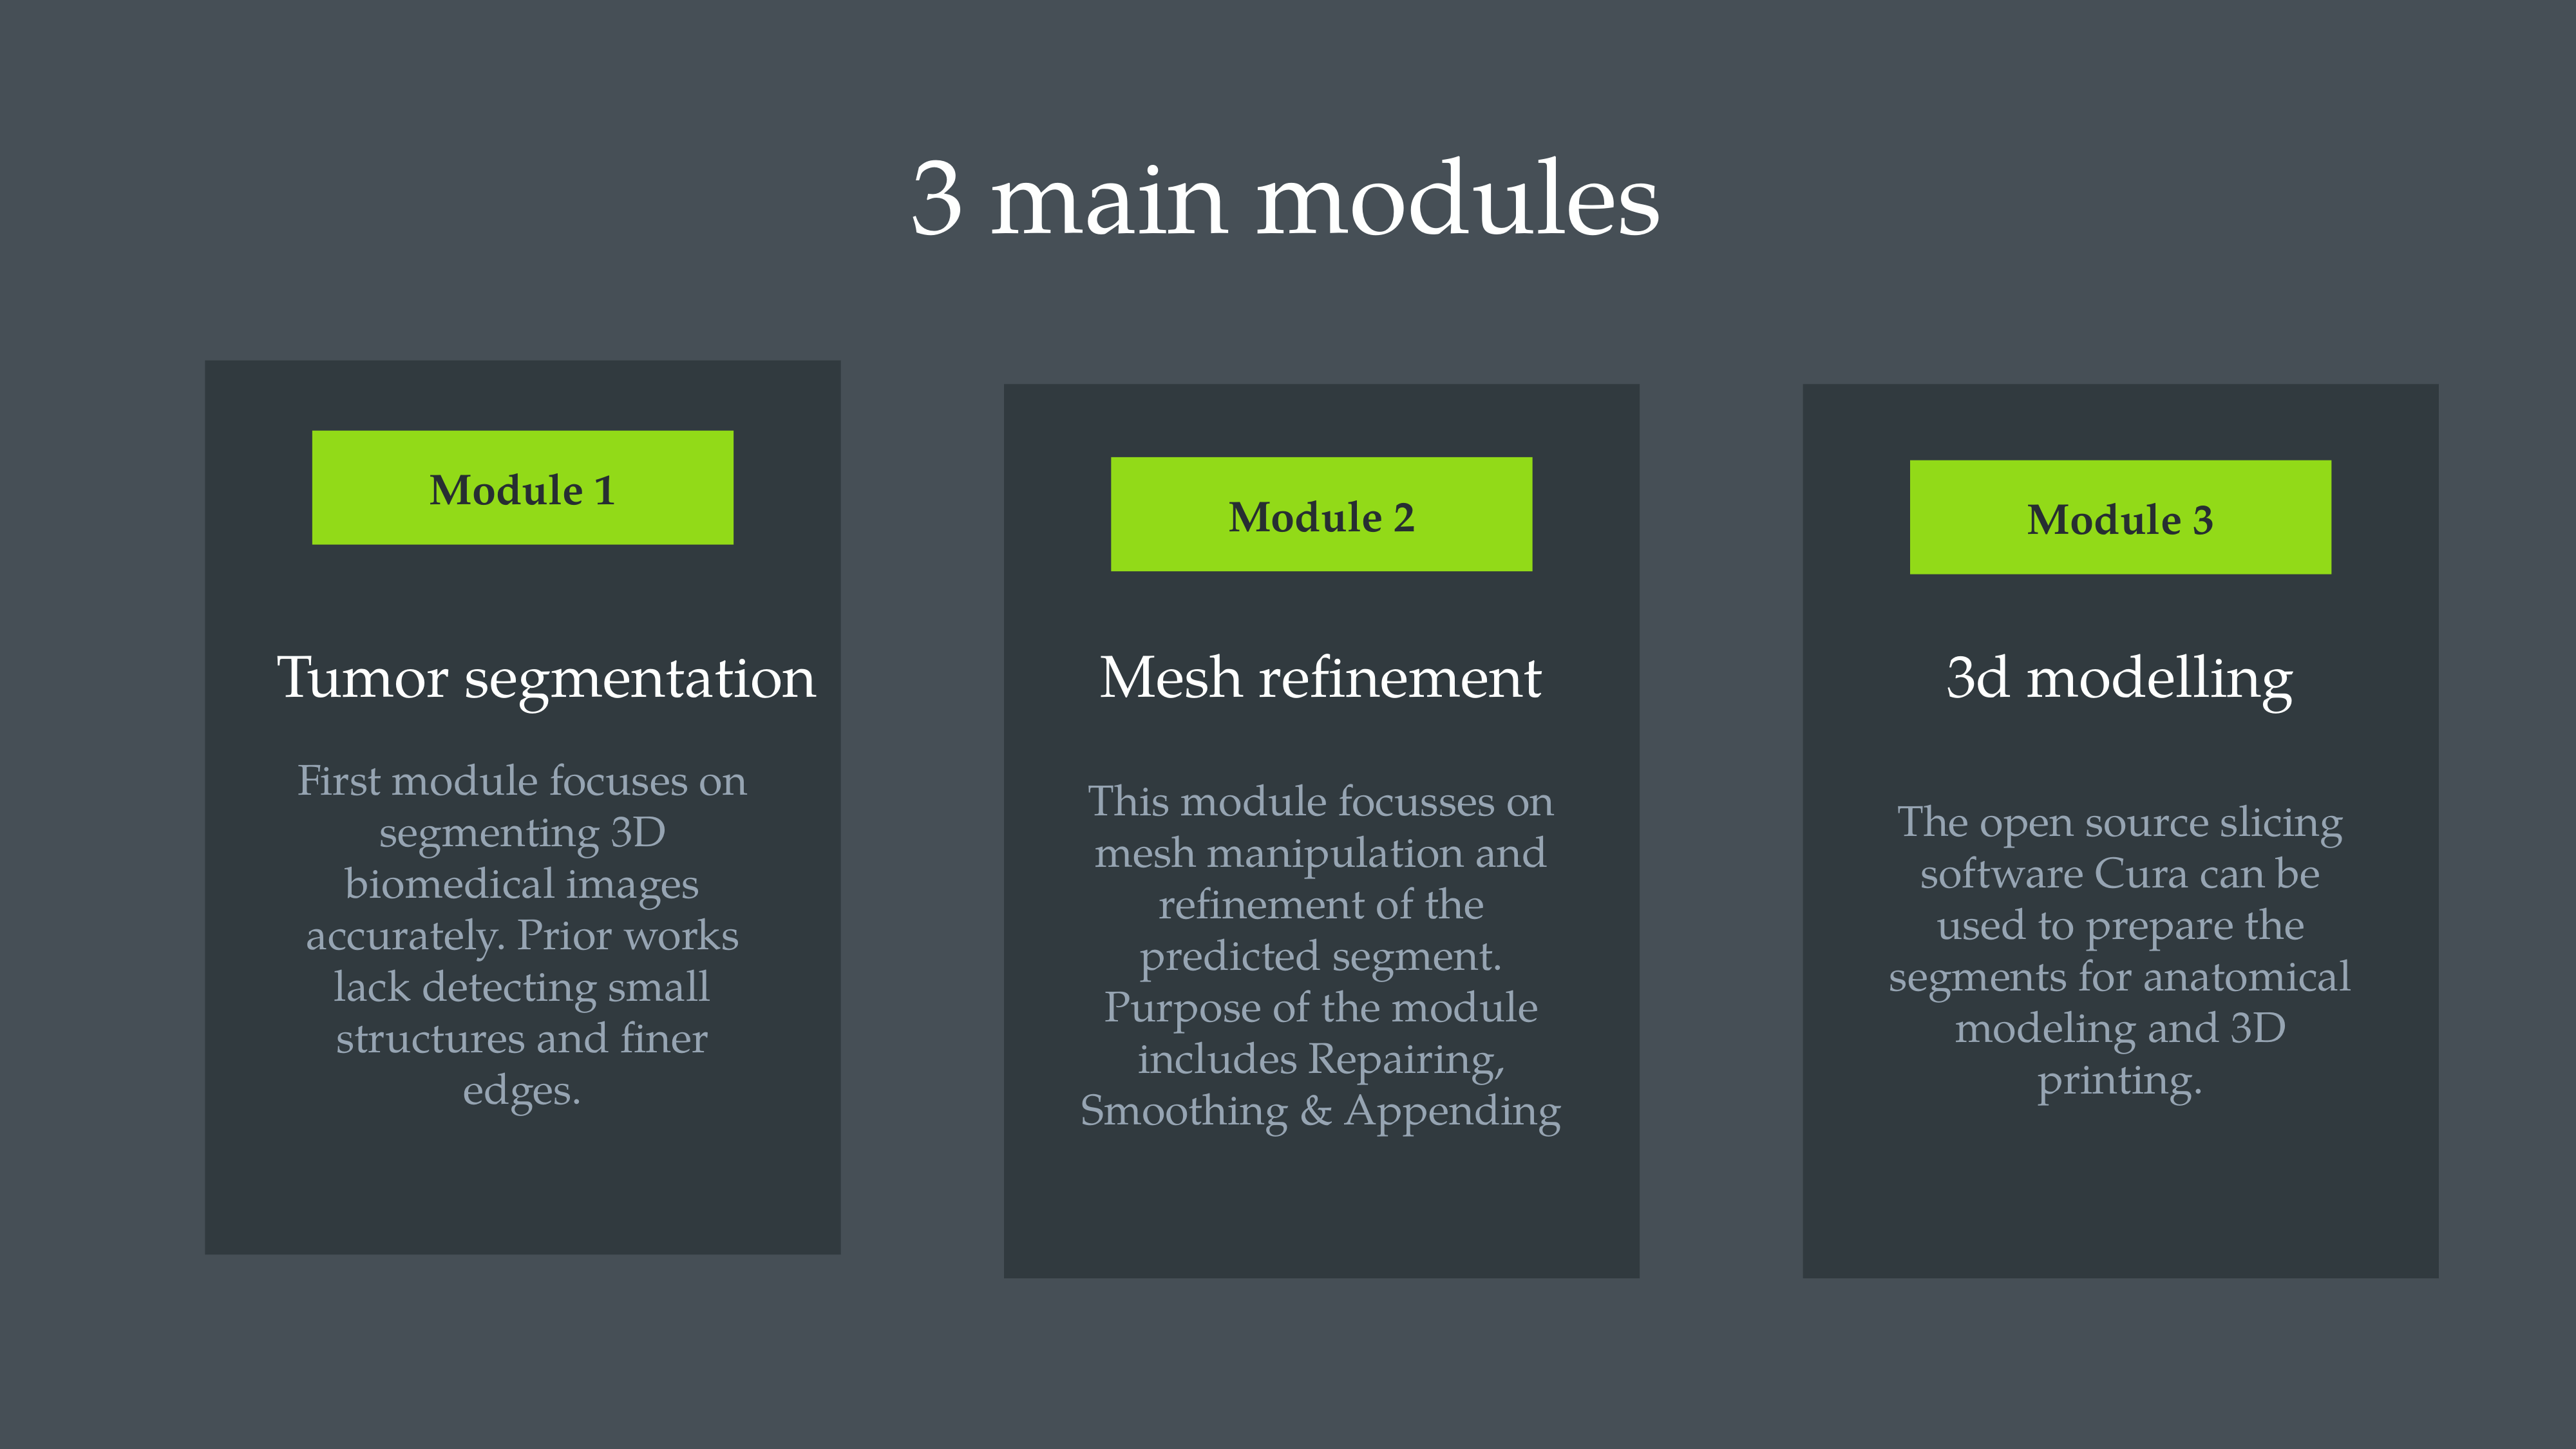

3 main modules

Module 1

First module focuses on segmenting 3D biomedical images accurately. Prior works lack detecting small structures and finer edges.

Module 2

This module focusses on mesh manipulation and refinement of the predicted segment. Purpose of the module includes Repairing, Smoothing & Appending

Module 3

The open source slicing software Cura can be used to prepare the segments for anatomical
modeling and 3D printing.
Tumor segmentation
Mesh refinement
3d modelling